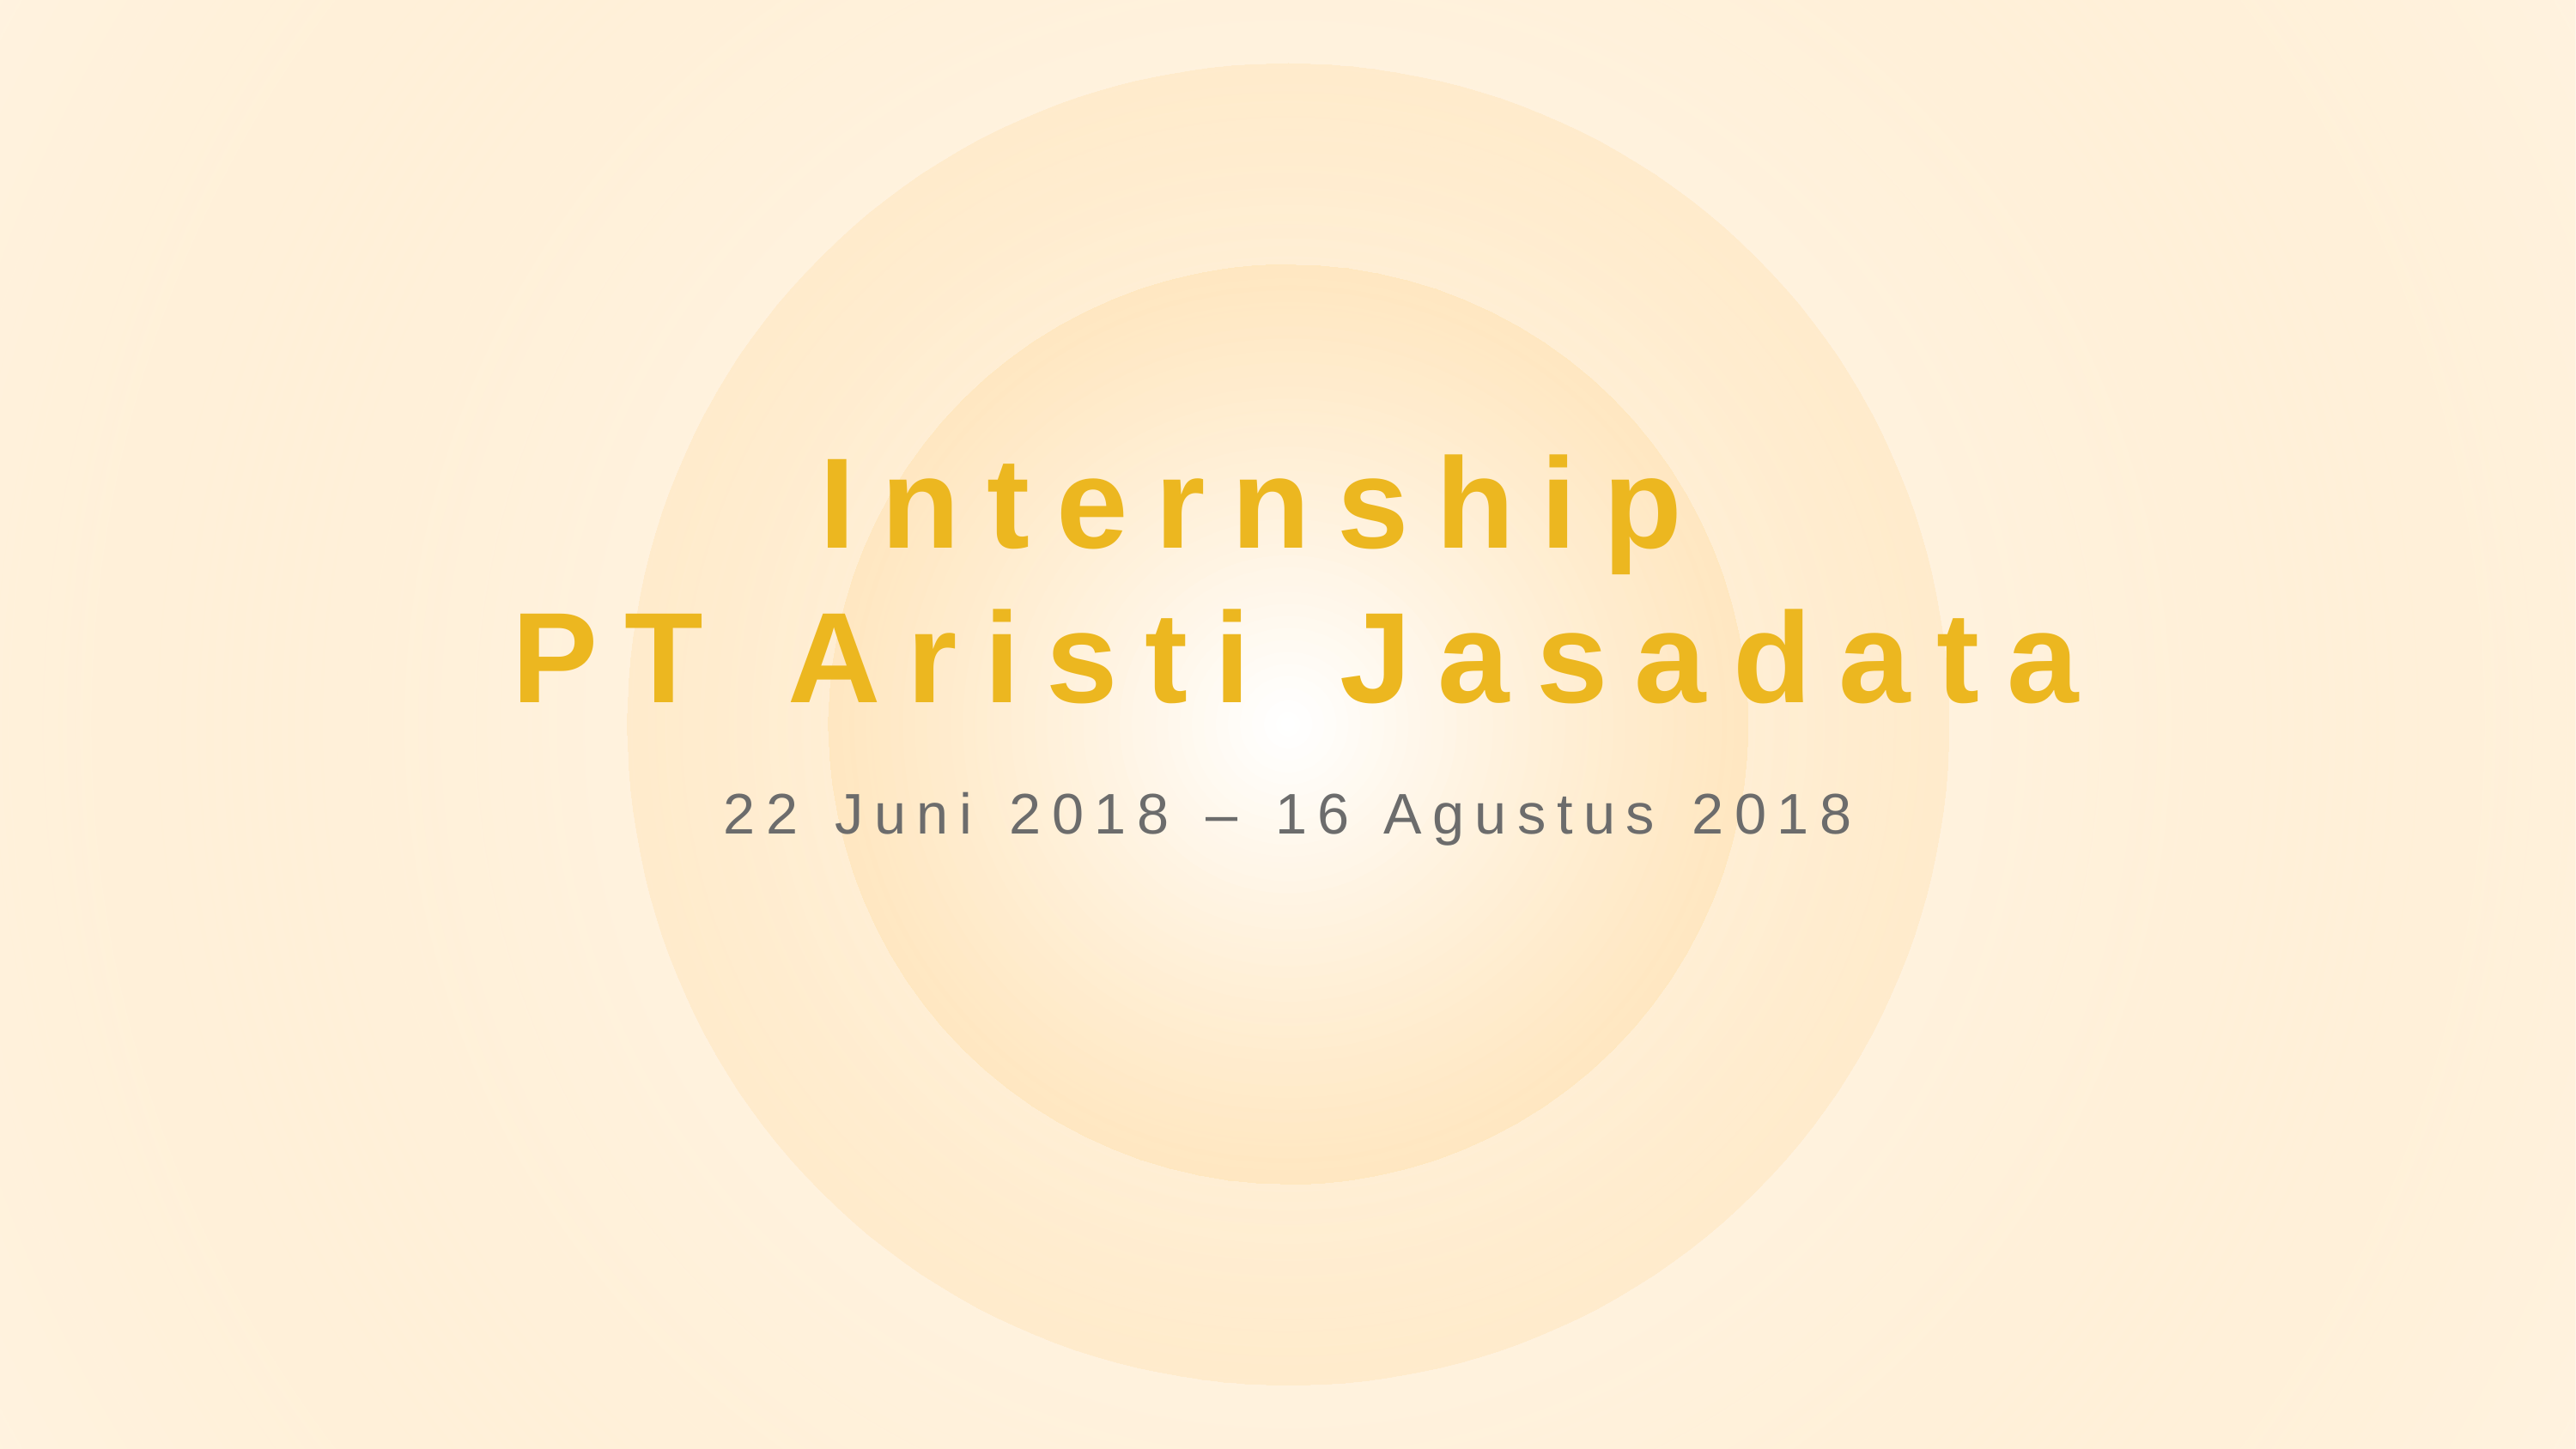

# Internship PT Aristi Jasadata
22 Juni 2018 – 16 Agustus 2018